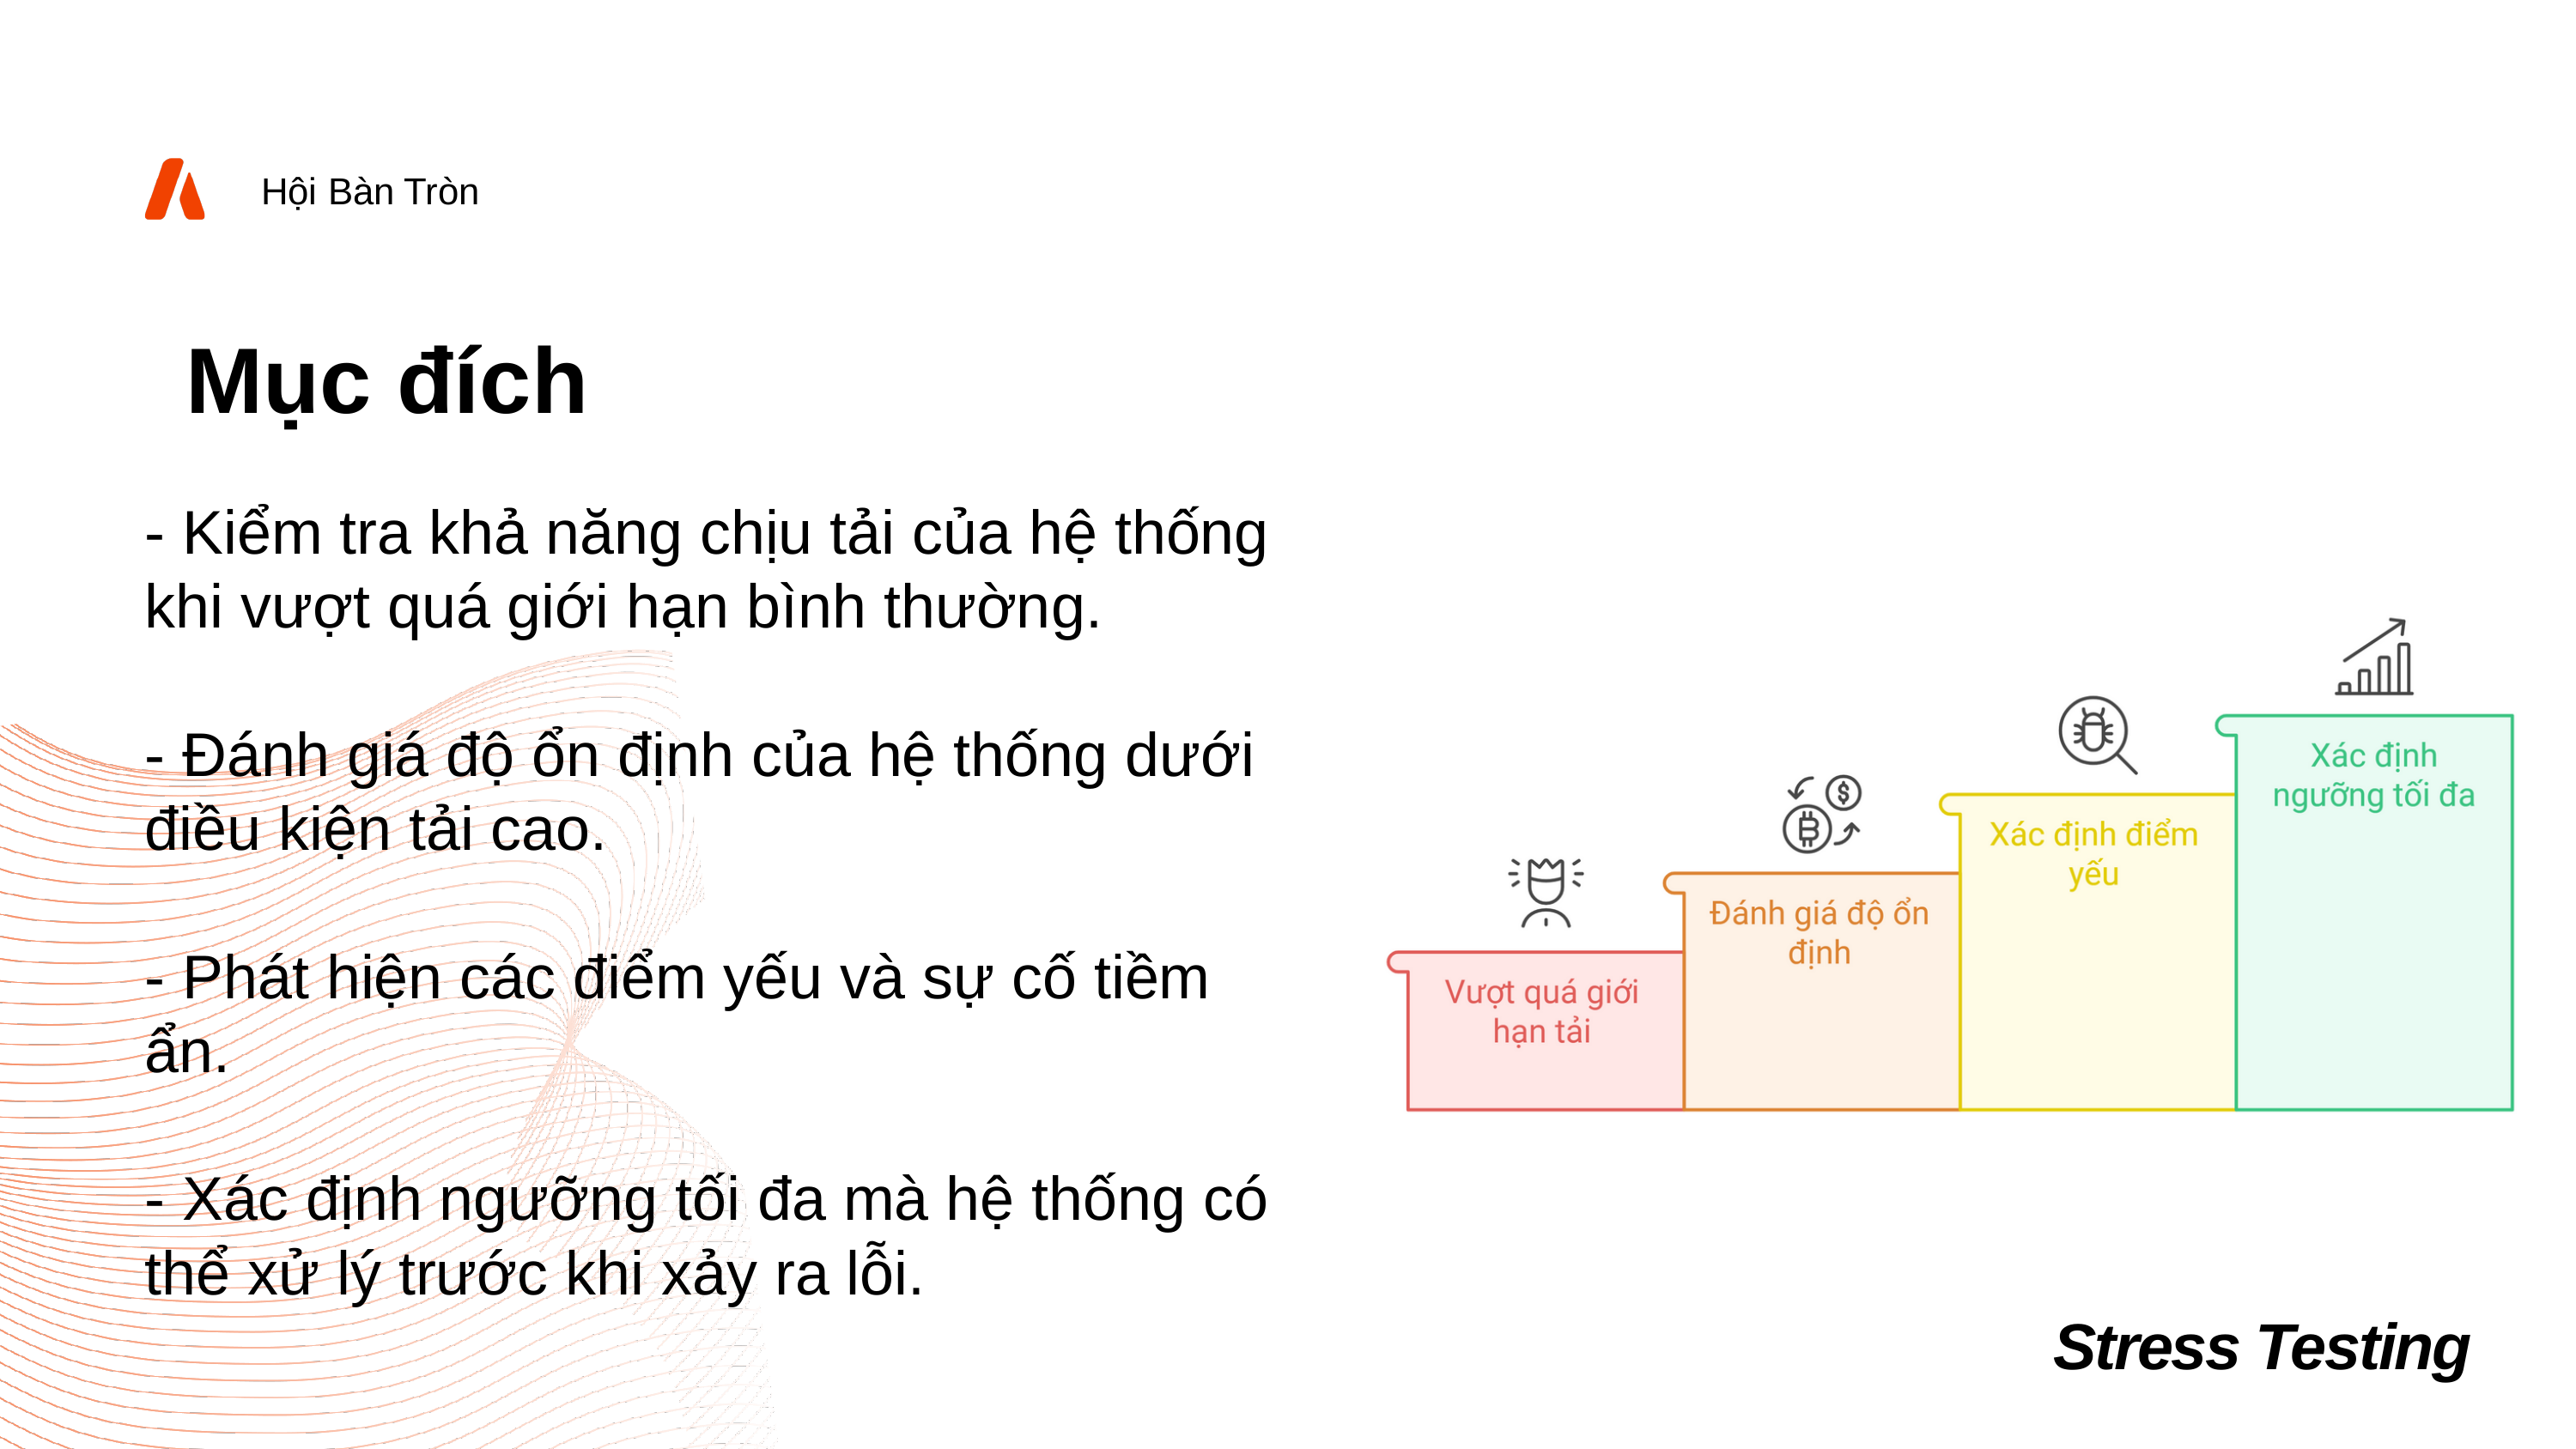

Hội Bàn Tròn
Mục đích
- Kiểm tra khả năng chịu tải của hệ thống khi vượt quá giới hạn bình thường.

- Đánh giá độ ổn định của hệ thống dưới điều kiện tải cao.

- Phát hiện các điểm yếu và sự cố tiềm ẩn.

- Xác định ngưỡng tối đa mà hệ thống có thể xử lý trước khi xảy ra lỗi.

Stress Testing